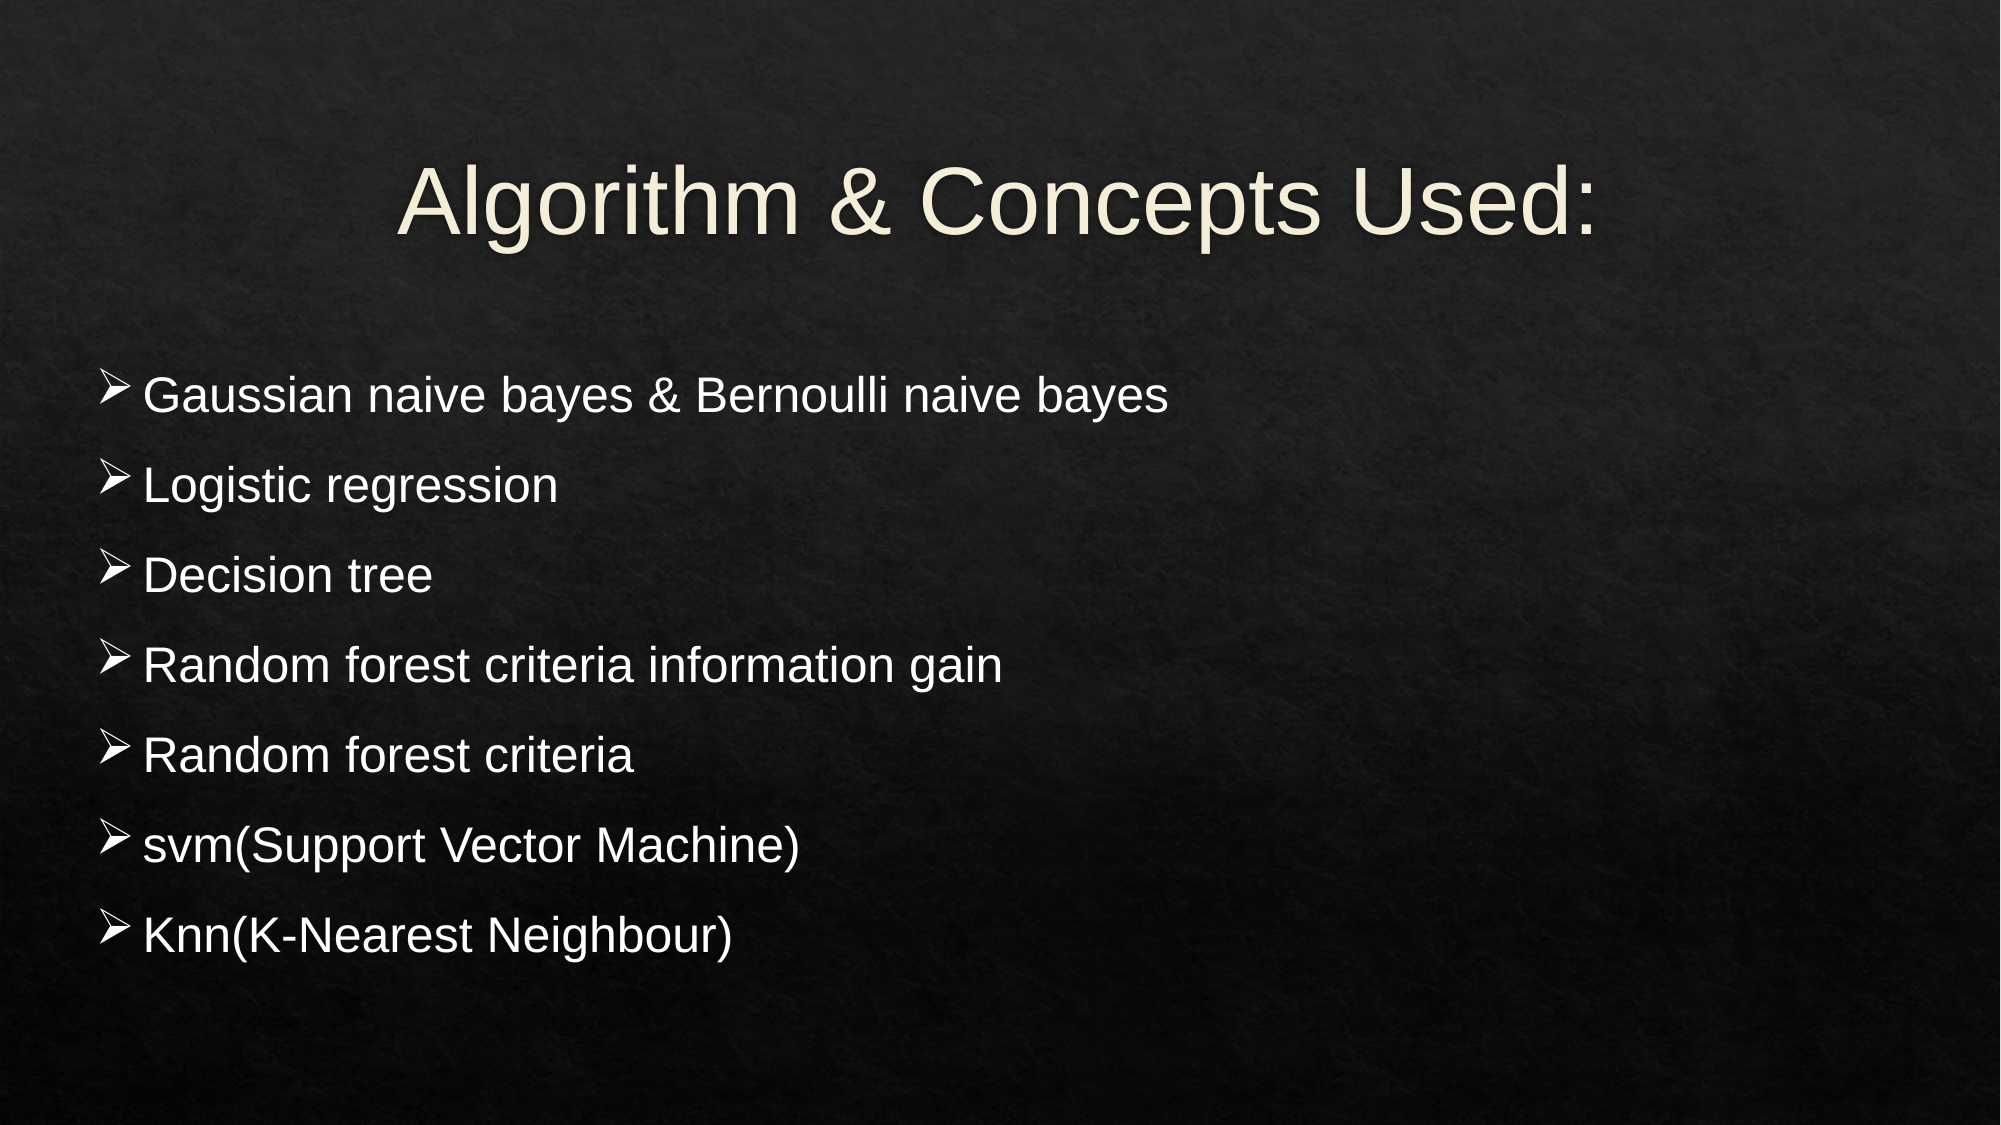

# Algorithm & Concepts Used:
Gaussian naive bayes & Bernoulli naive bayes
Logistic regression
Decision tree
Random forest criteria information gain
Random forest criteria
svm(Support Vector Machine)
Knn(K-Nearest Neighbour)